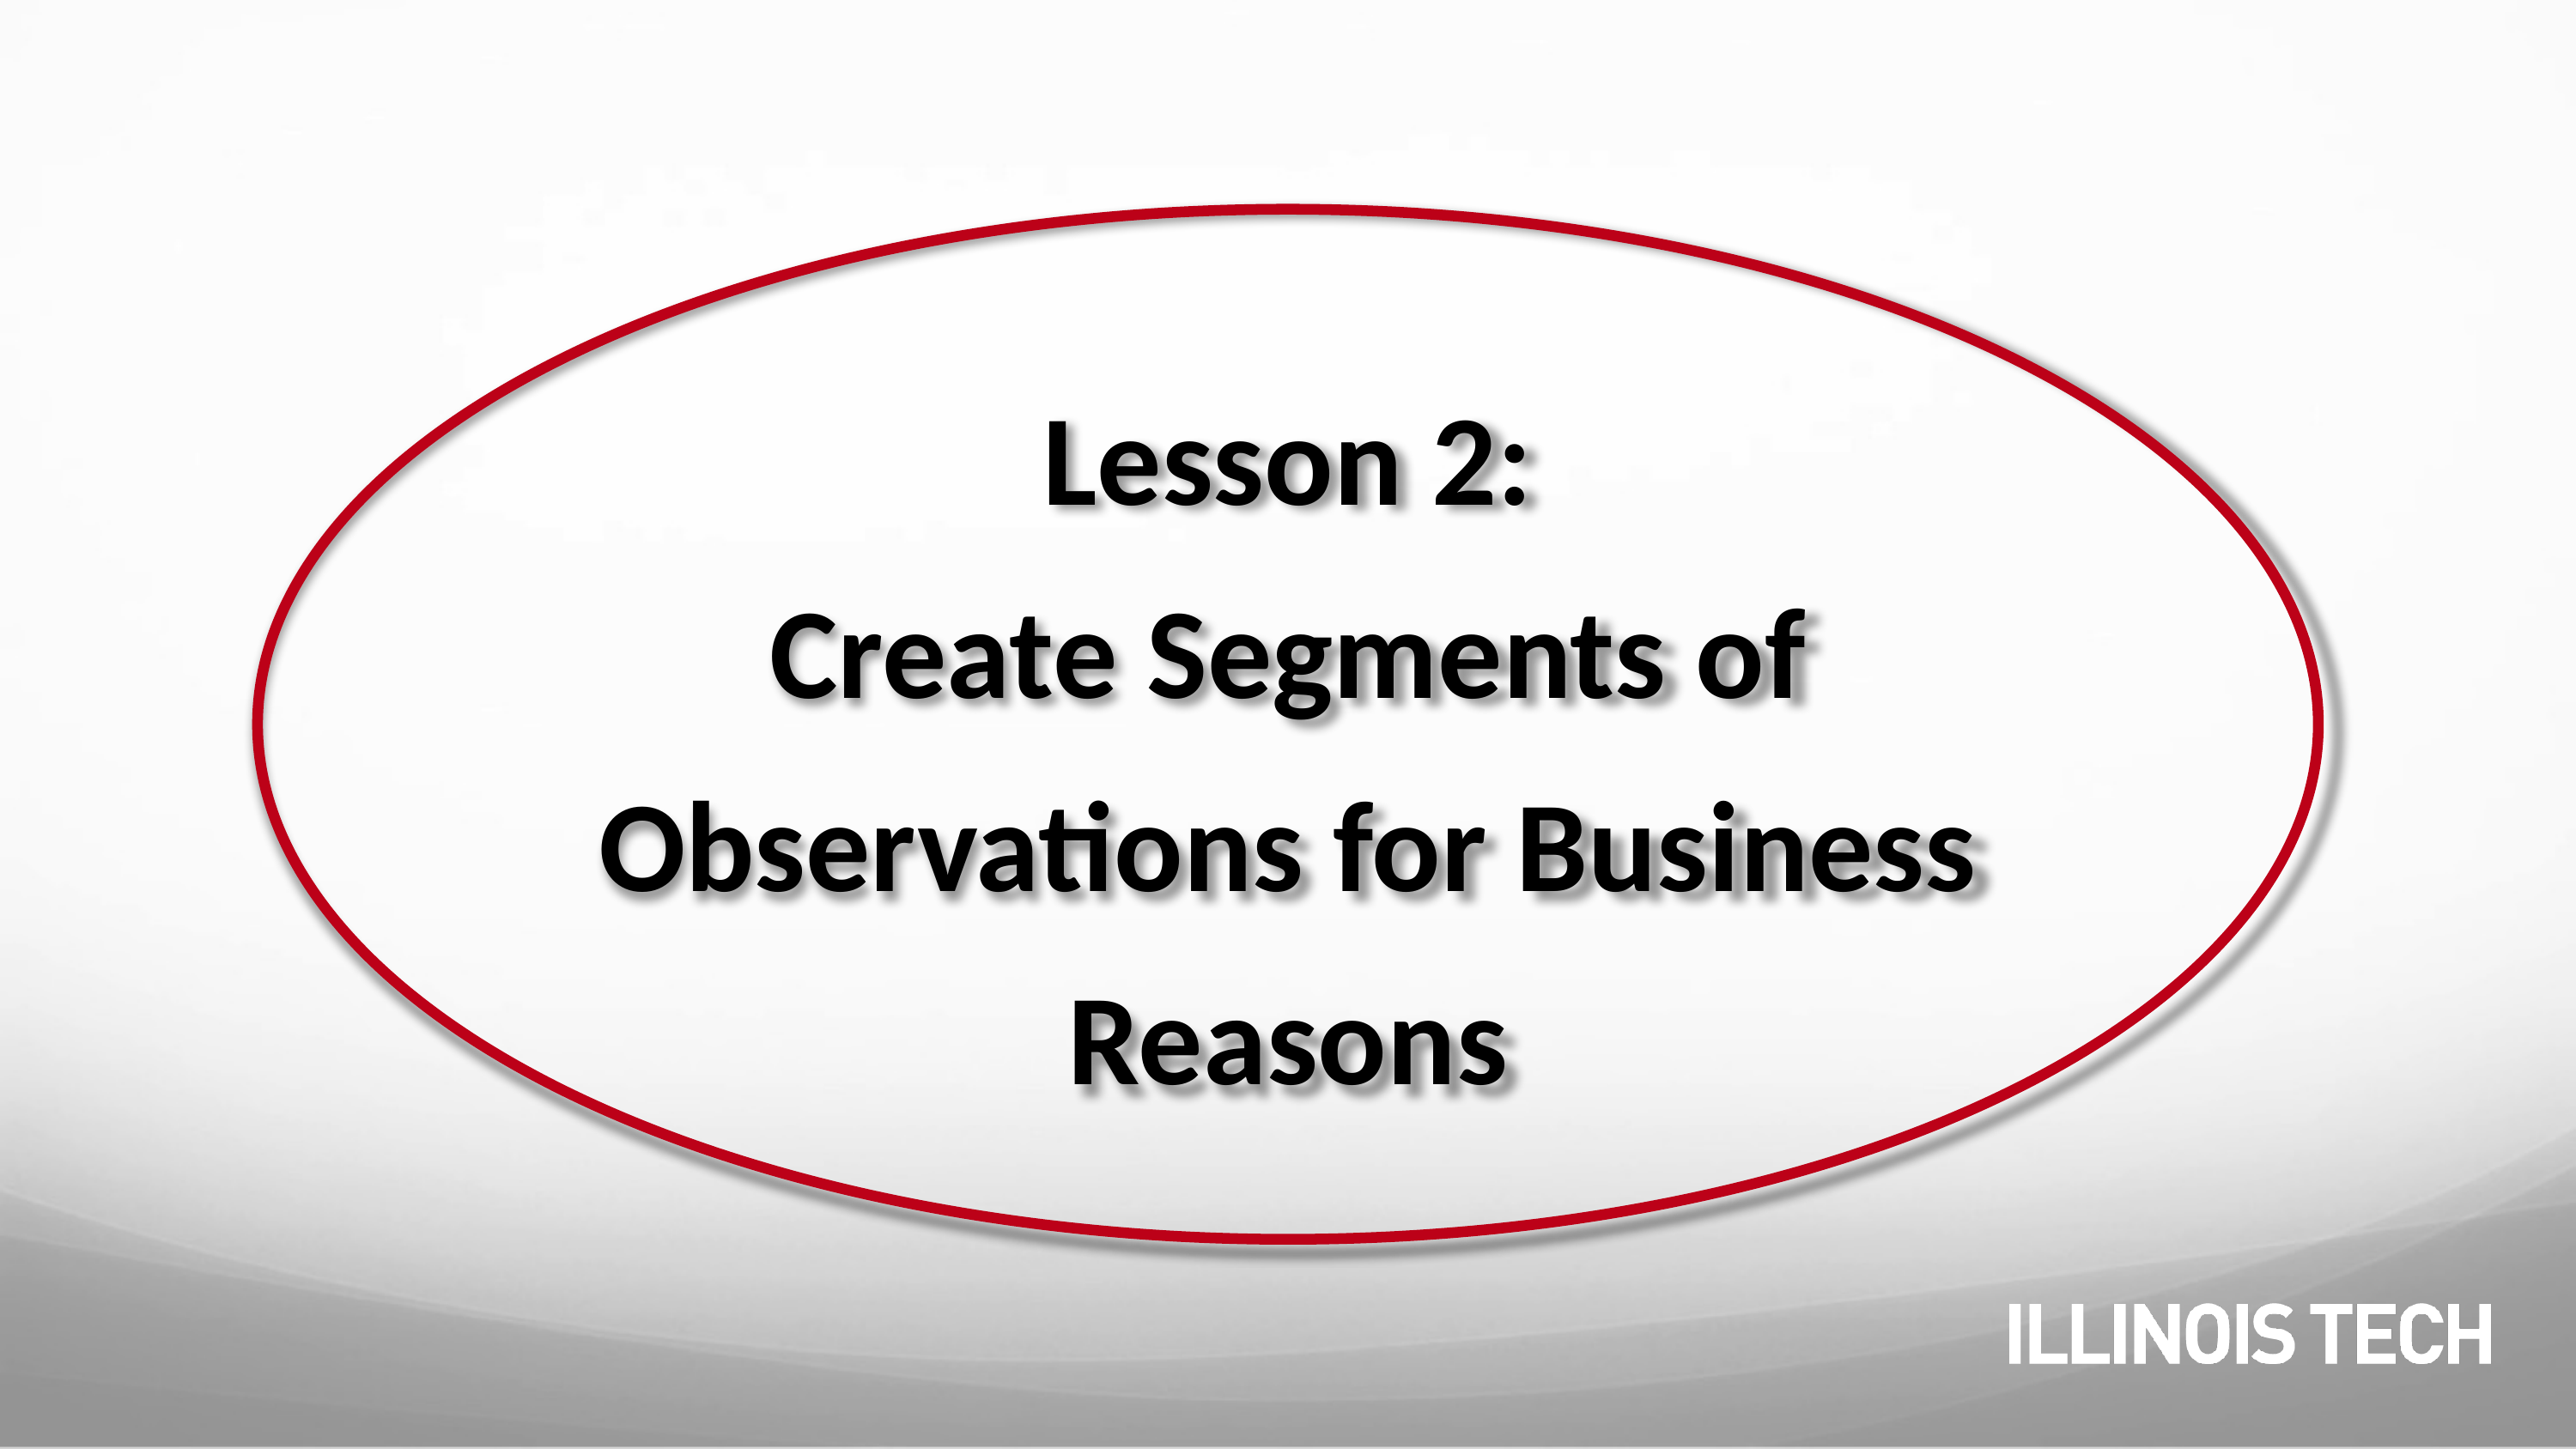

Lesson 2:
Create Segments of Observations for Business Reasons